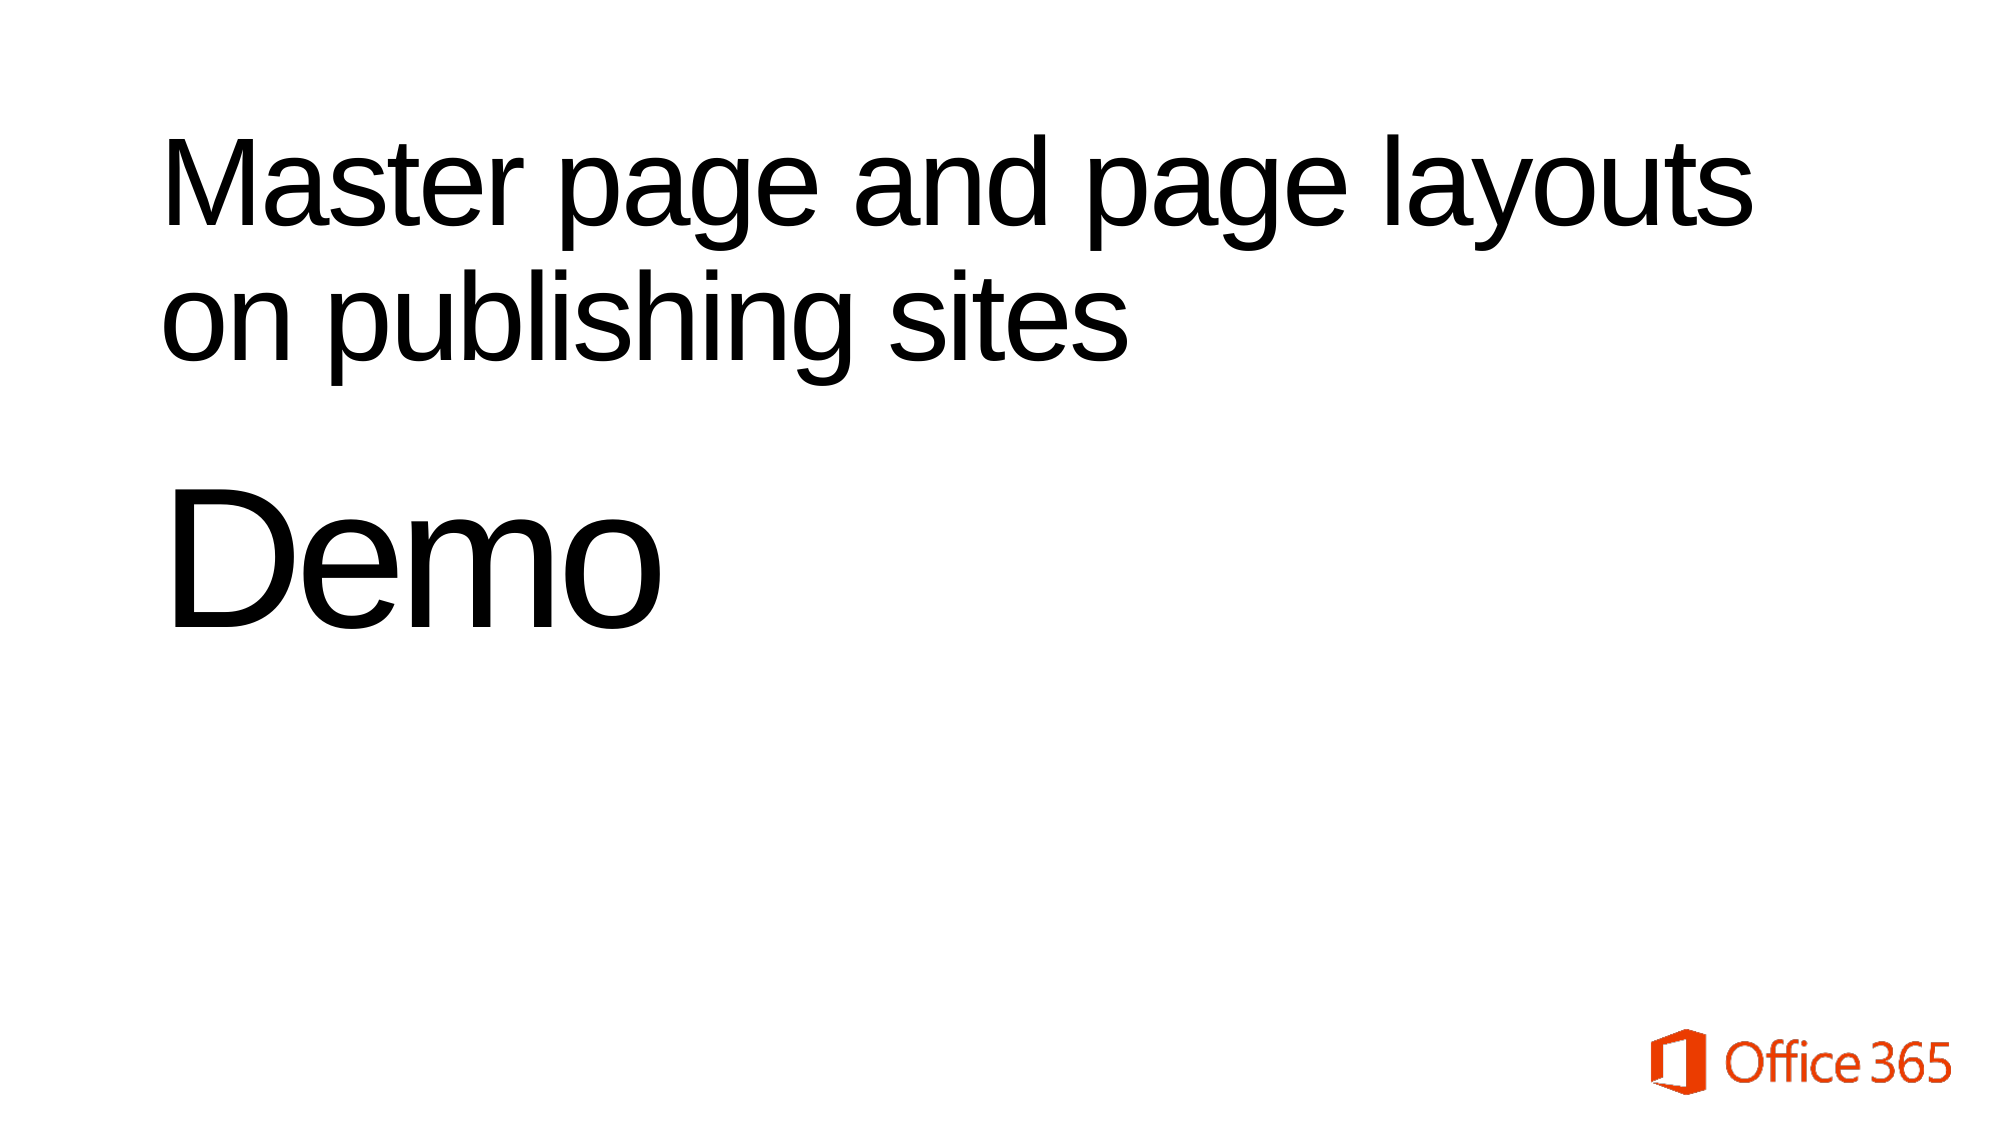

Master page and page layouts on publishing sites
Demo